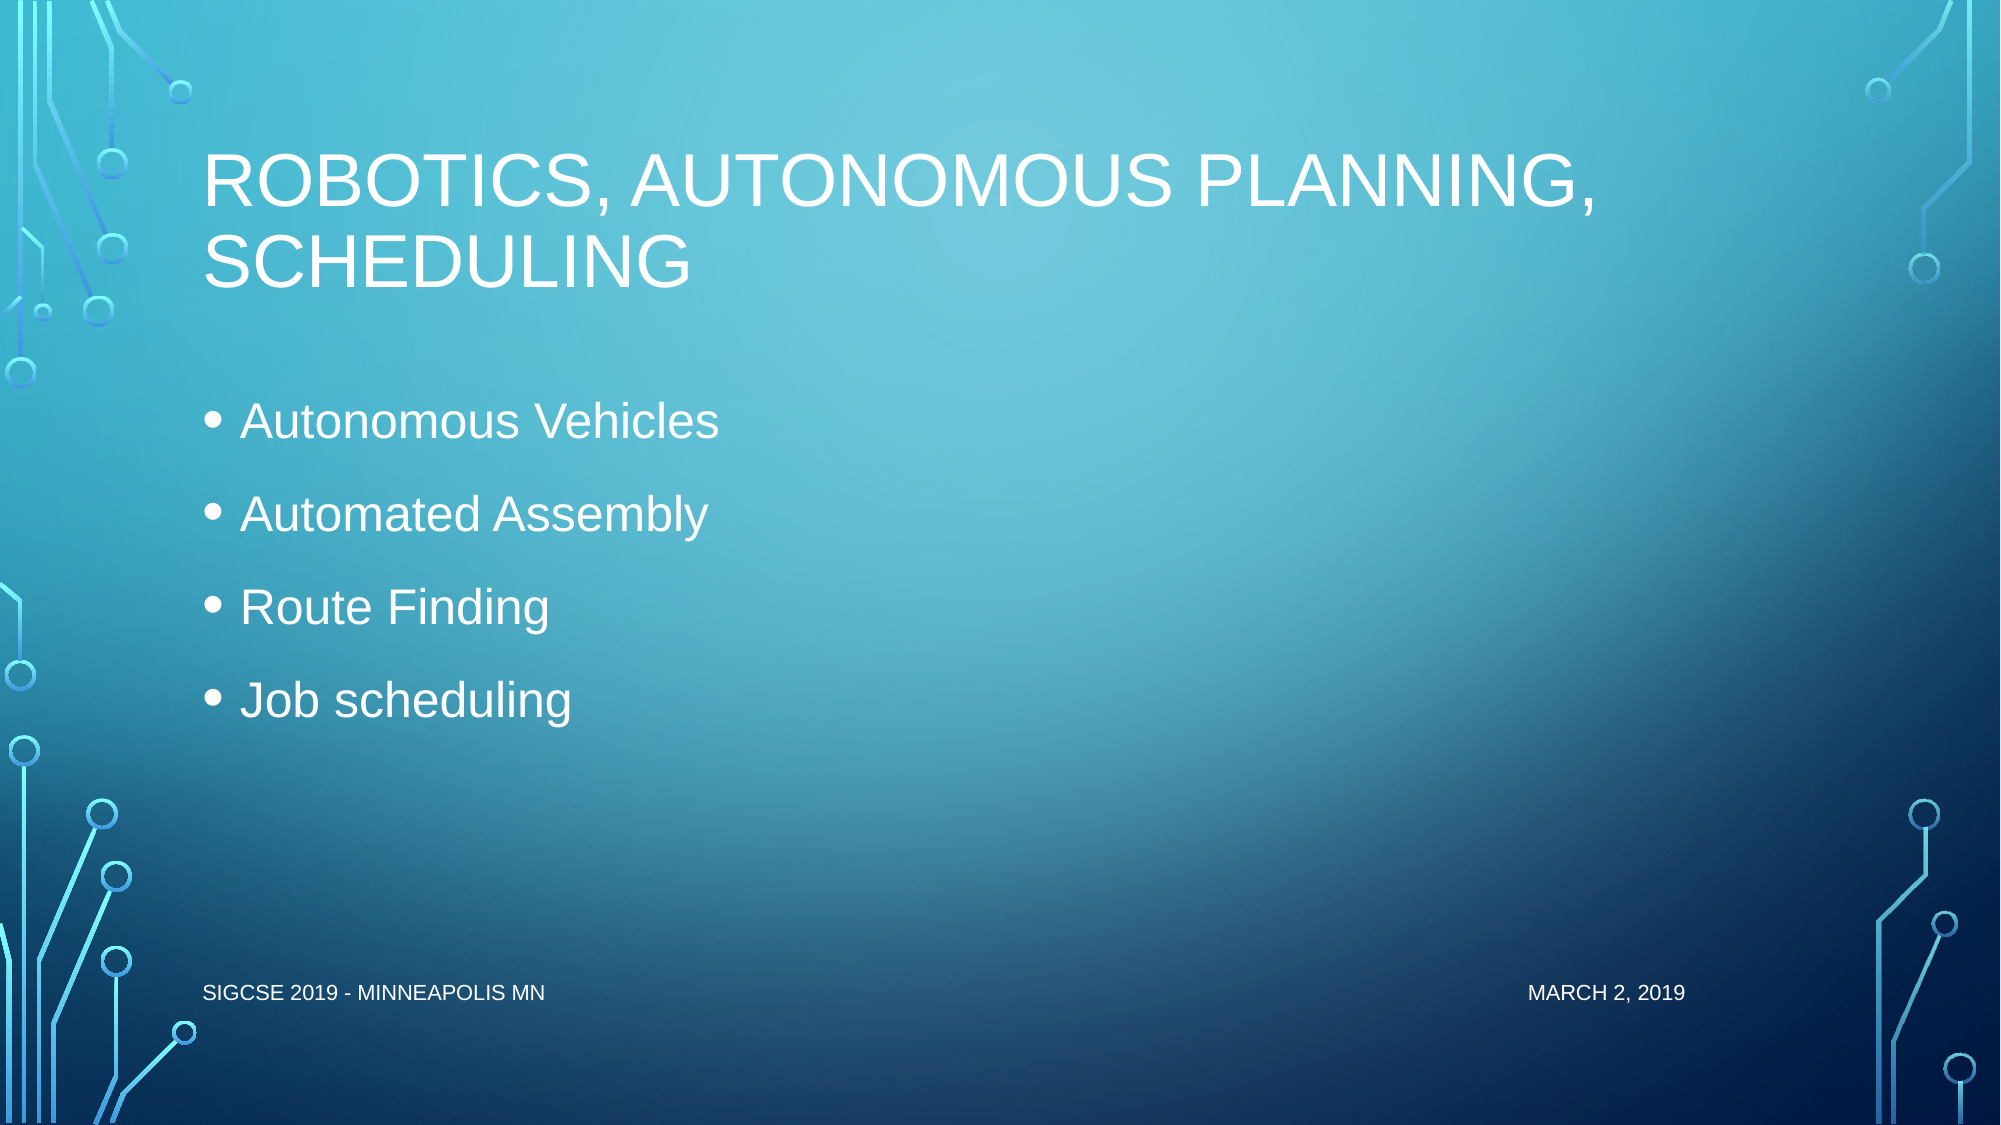

# Robotics, Autonomous Planning, Scheduling
Autonomous Vehicles
Automated Assembly
Route Finding
Job scheduling

SIGCSE 2019 - Minneapolis MN                                                                                                                                                                    March 2, 2019